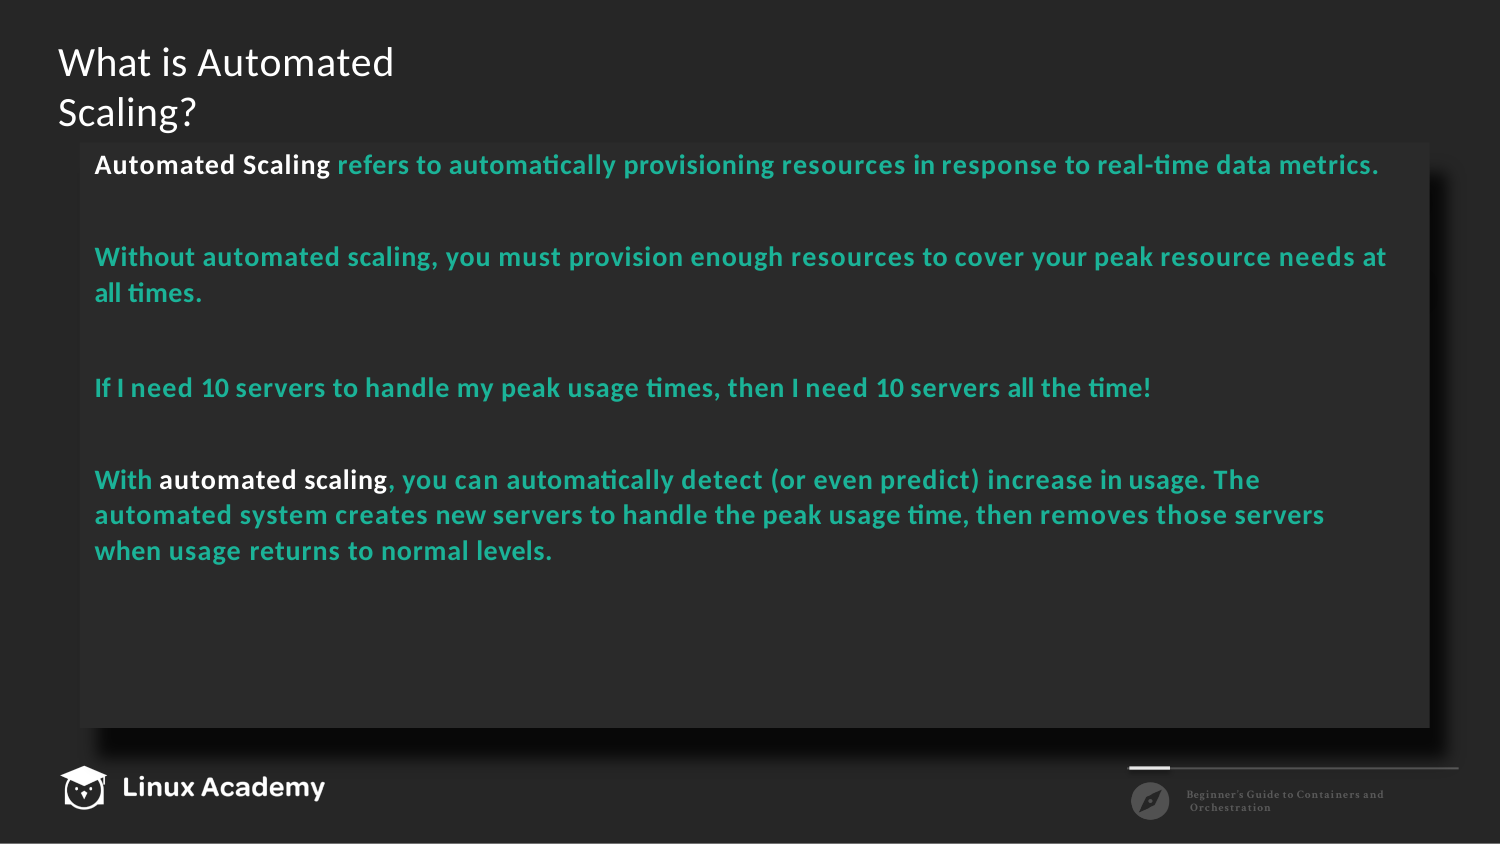

# What is Automated Scaling?

Automated Scaling refers to automatically provisioning resources in response to real-time data metrics.

Without automated scaling, you must provision enough resources to cover your peak resource needs at  all times.

If I need 10 servers to handle my peak usage times, then I need 10 servers all the time!

With automated scaling, you can automatically detect (or even predict) increase in usage. The
automated system creates new servers to handle the peak usage time, then removes those servers  when usage returns to normal levels.
Beginner’s Guide to Containers and  Orchestration